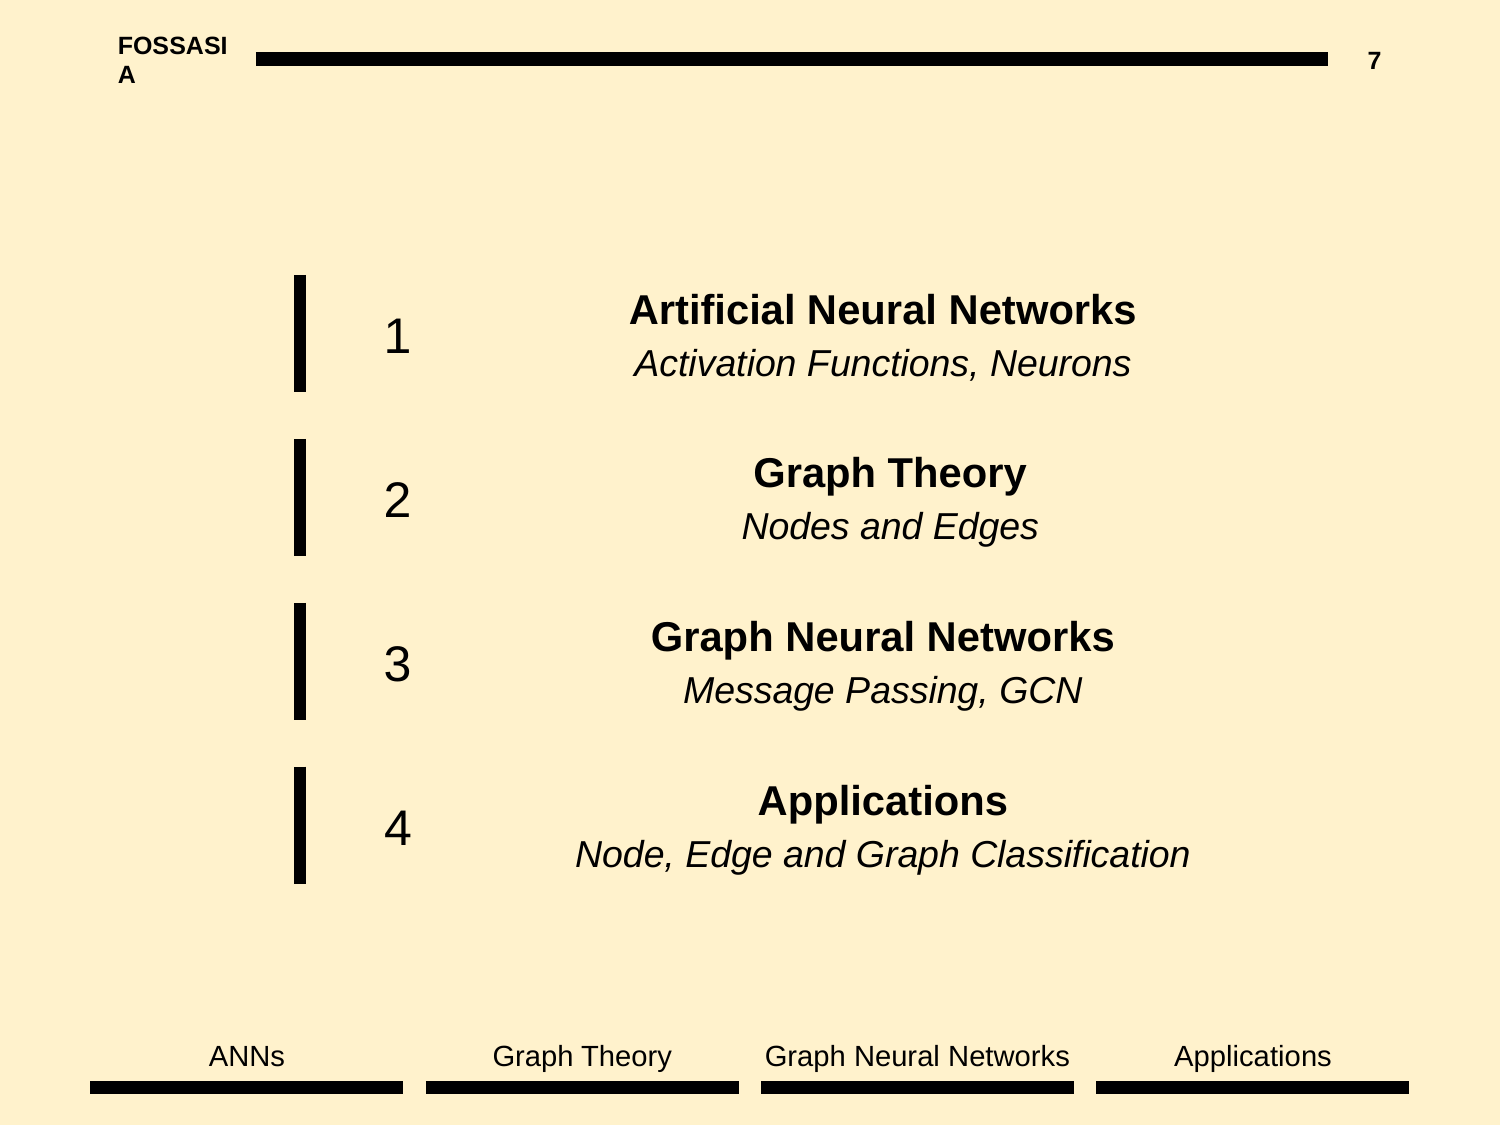

1
Artificial Neural Networks
Activation Functions, Neurons
2
Graph Theory
Nodes and Edges
Graph Neural Networks
Message Passing, GCN
3
Applications
Node, Edge and Graph Classification
4
ANNs
Graph Theory
Graph Neural Networks
Applications